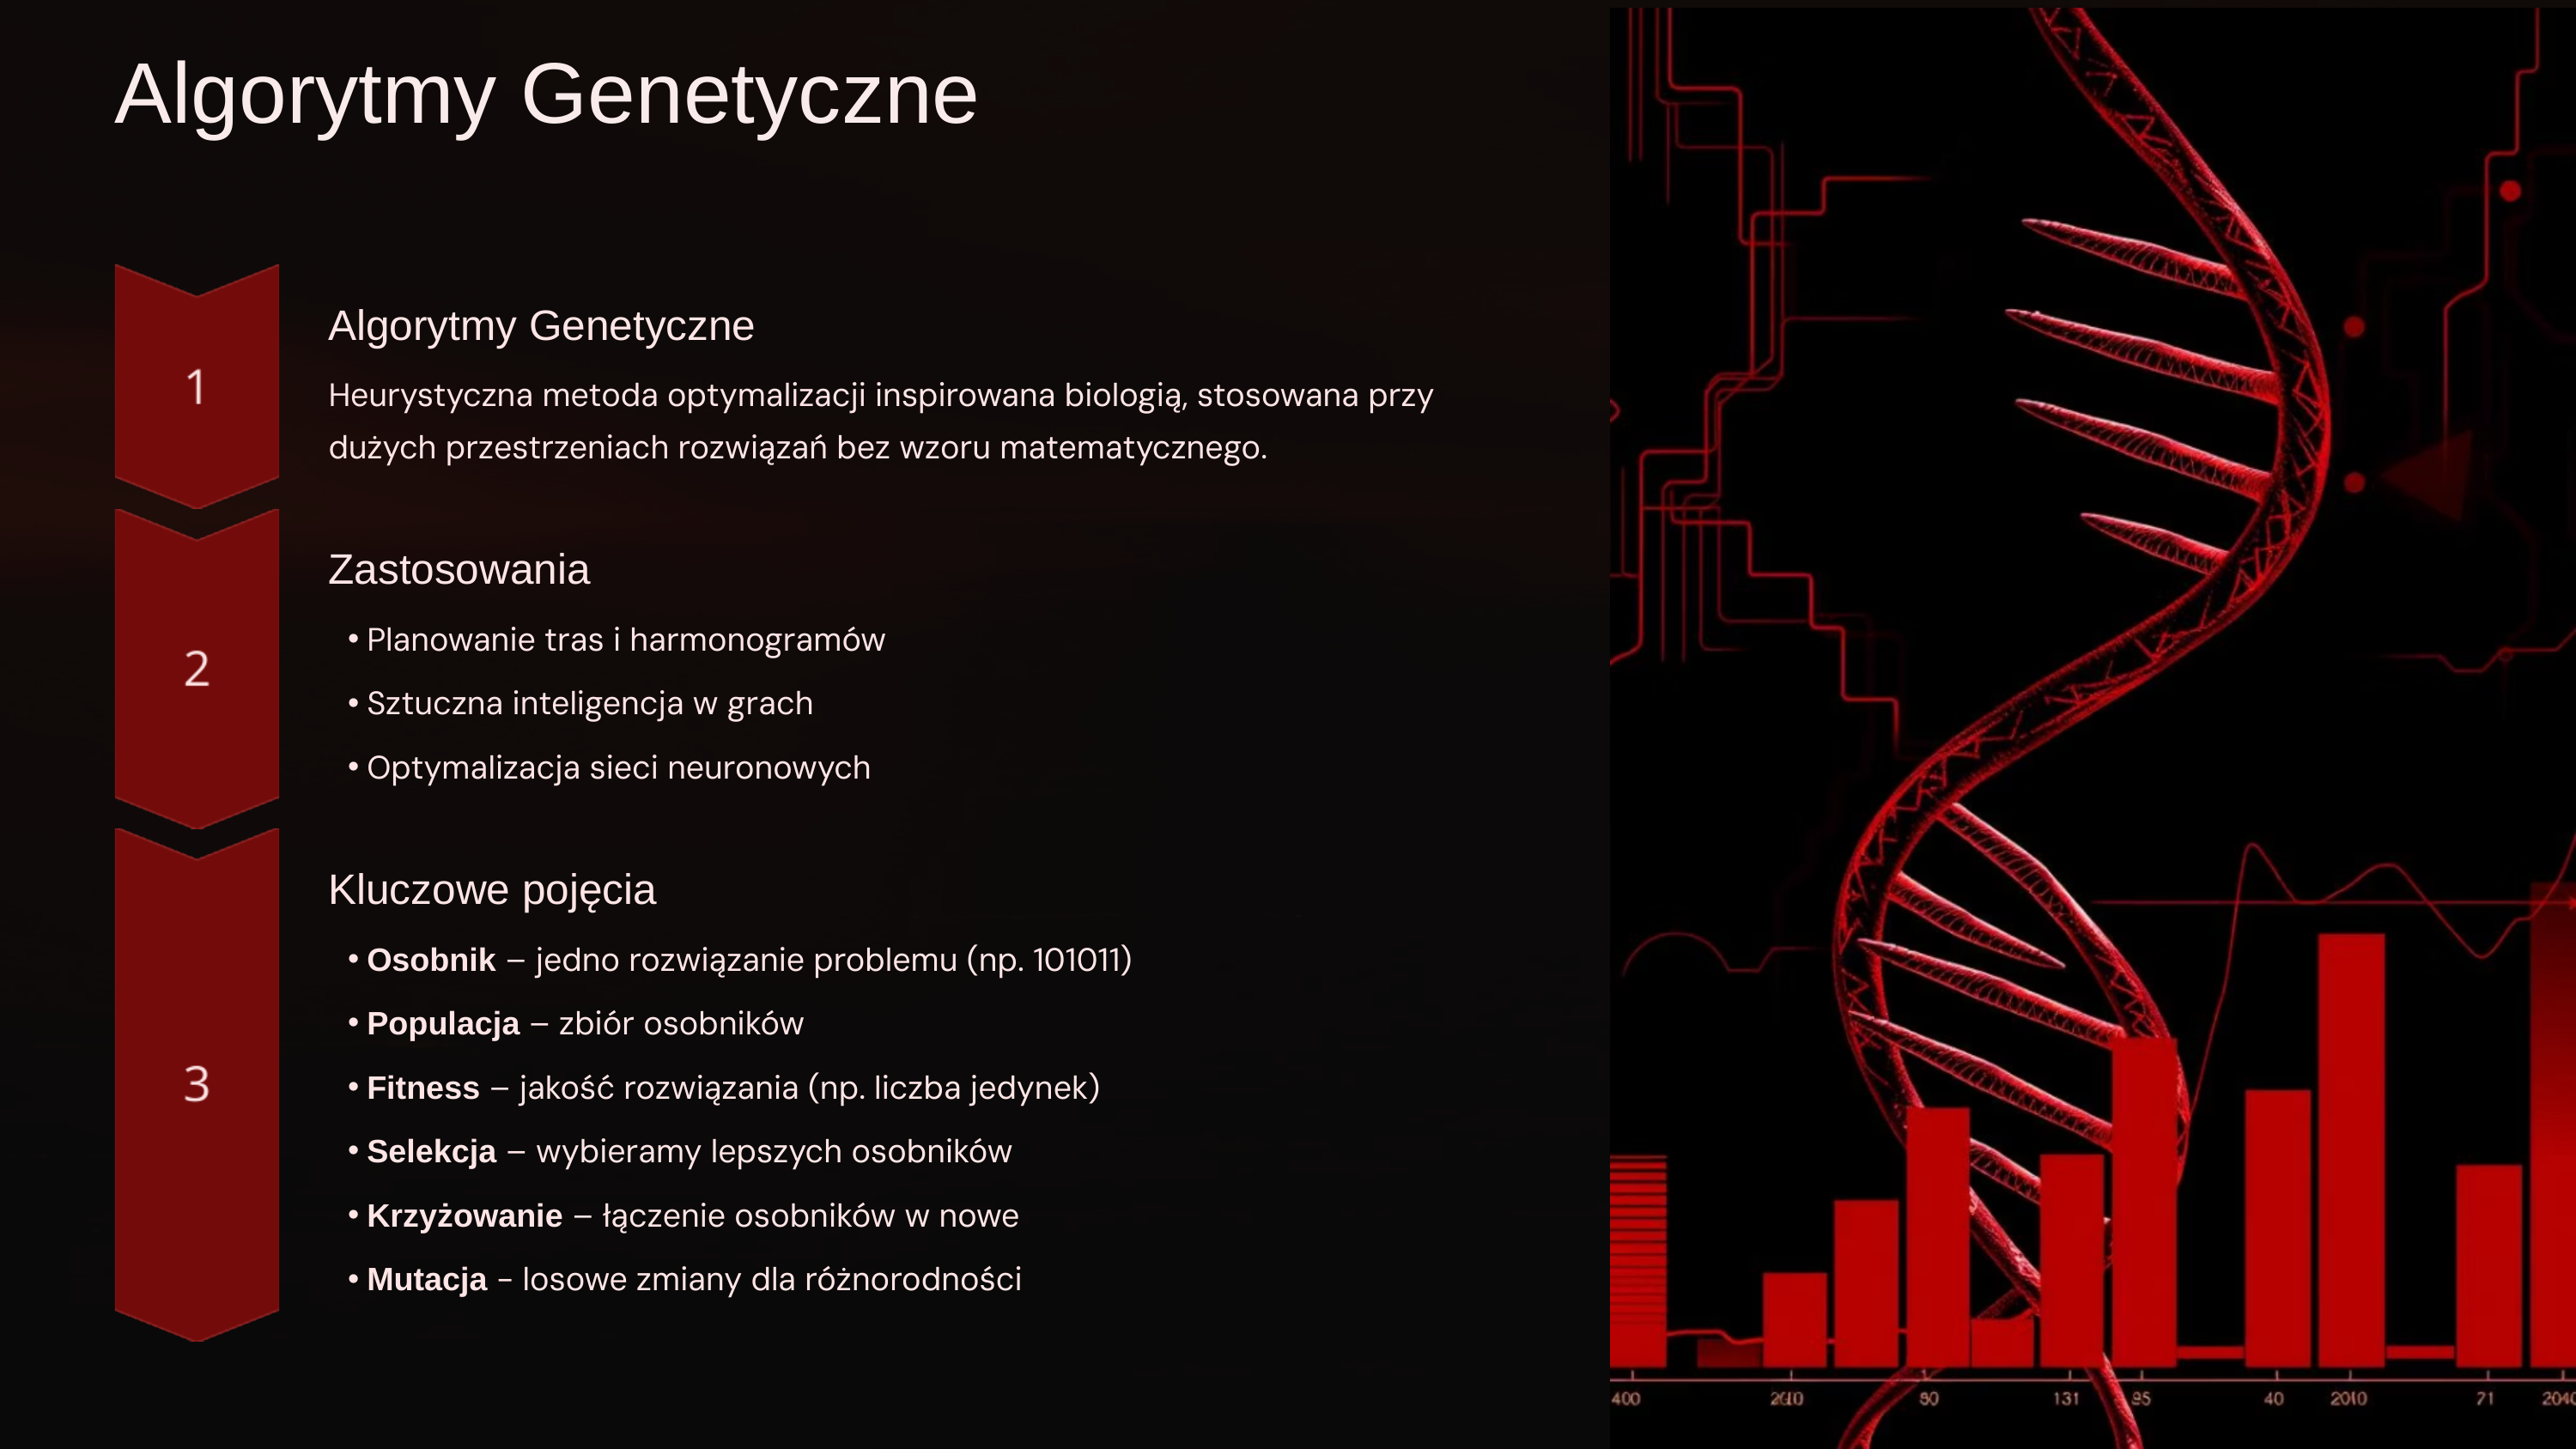

Algorytmy Genetyczne

Algorytmy Genetyczne
Heurystyczna metoda optymalizacji inspirowana biologią, stosowana przy dużych przestrzeniach rozwiązań bez wzoru matematycznego.

Zastosowania
Planowanie tras i harmonogramów
Sztuczna inteligencja w grach
Optymalizacja sieci neuronowych

Kluczowe pojęcia
Osobnik – jedno rozwiązanie problemu (np. 101011)
Populacja – zbiór osobników
Fitness – jakość rozwiązania (np. liczba jedynek)
Selekcja – wybieramy lepszych osobników
Krzyżowanie – łączenie osobników w nowe
Mutacja - losowe zmiany dla różnorodności